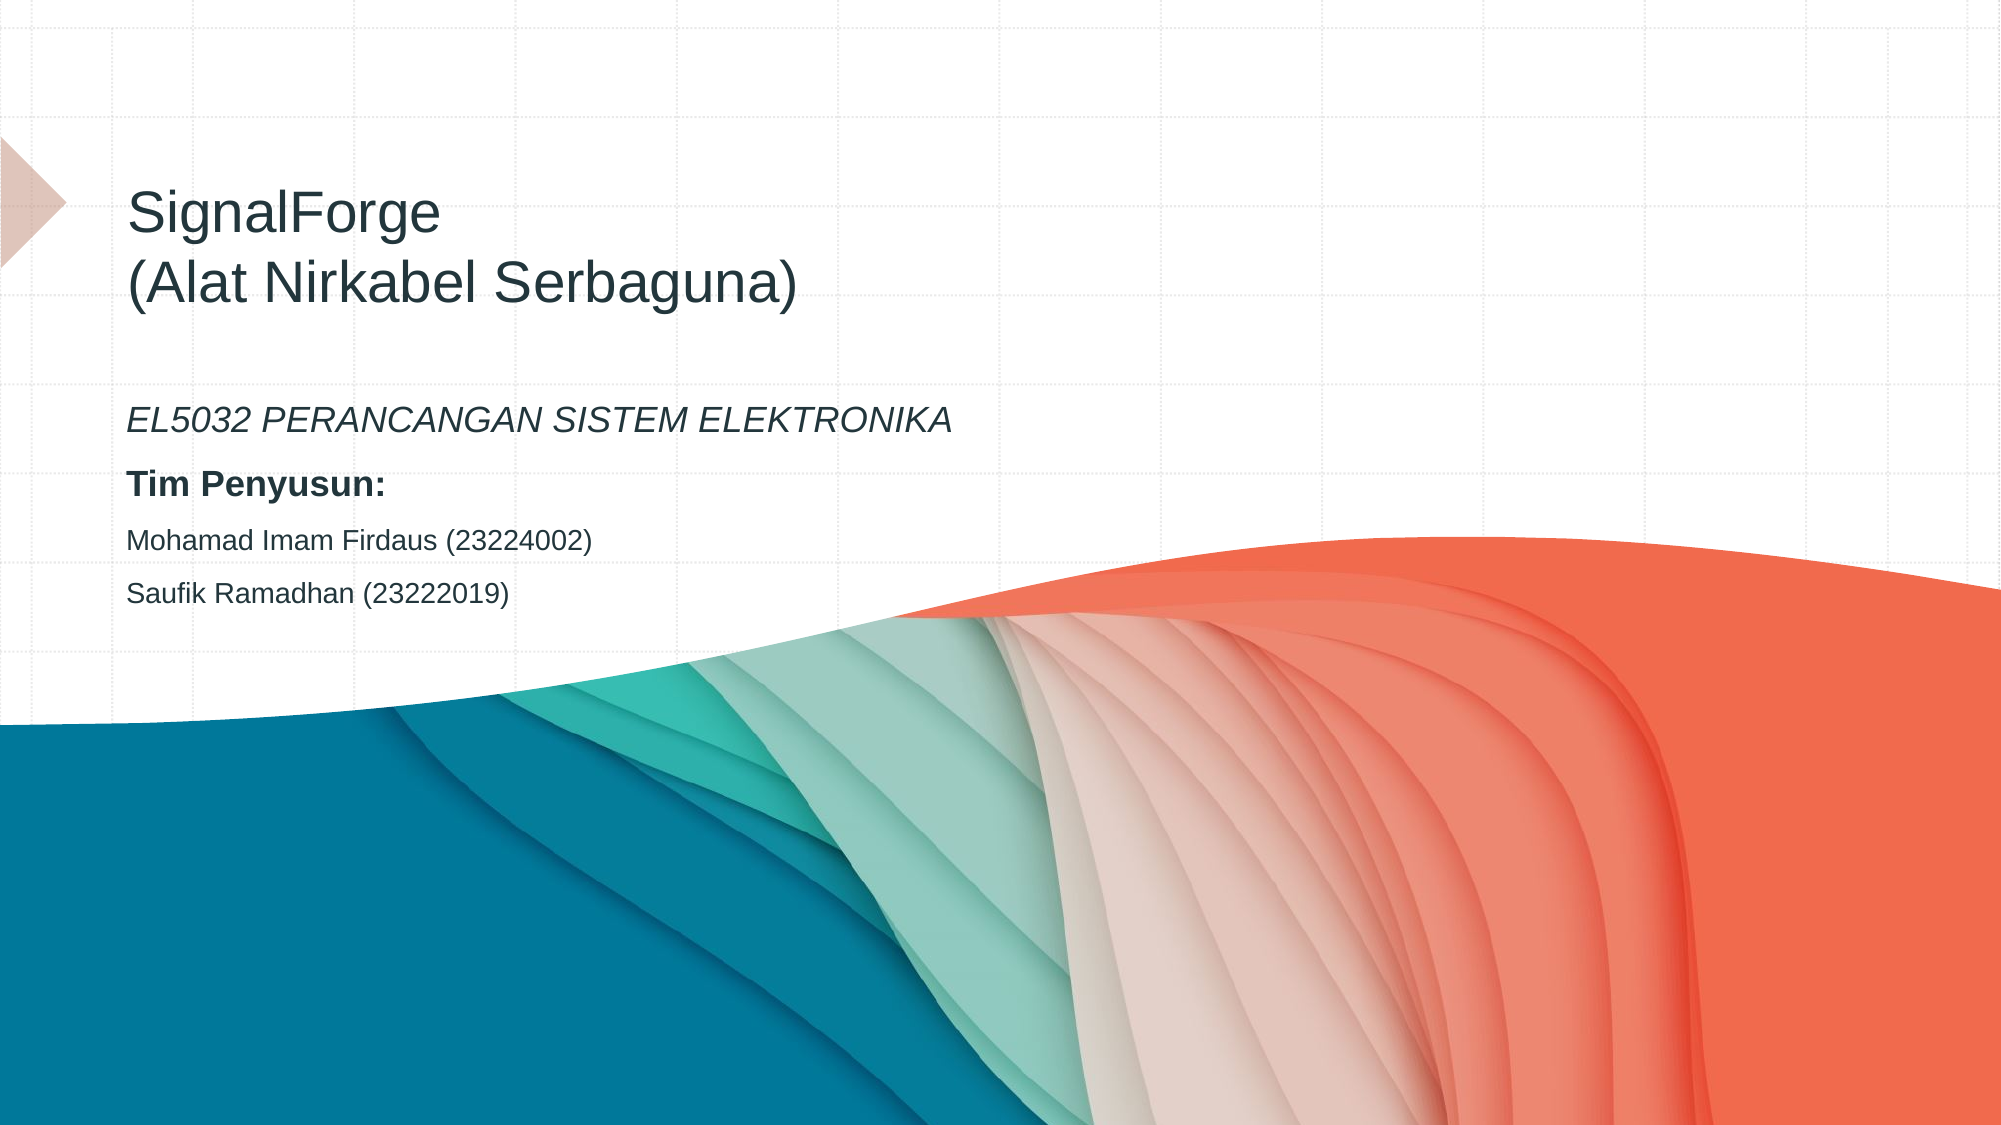

# SignalForge (Alat Nirkabel Serbaguna)

EL5032 PERANCANGAN SISTEM ELEKTRONIKA
Tim Penyusun:
Mohamad Imam Firdaus (23224002)
Saufik Ramadhan (23222019)